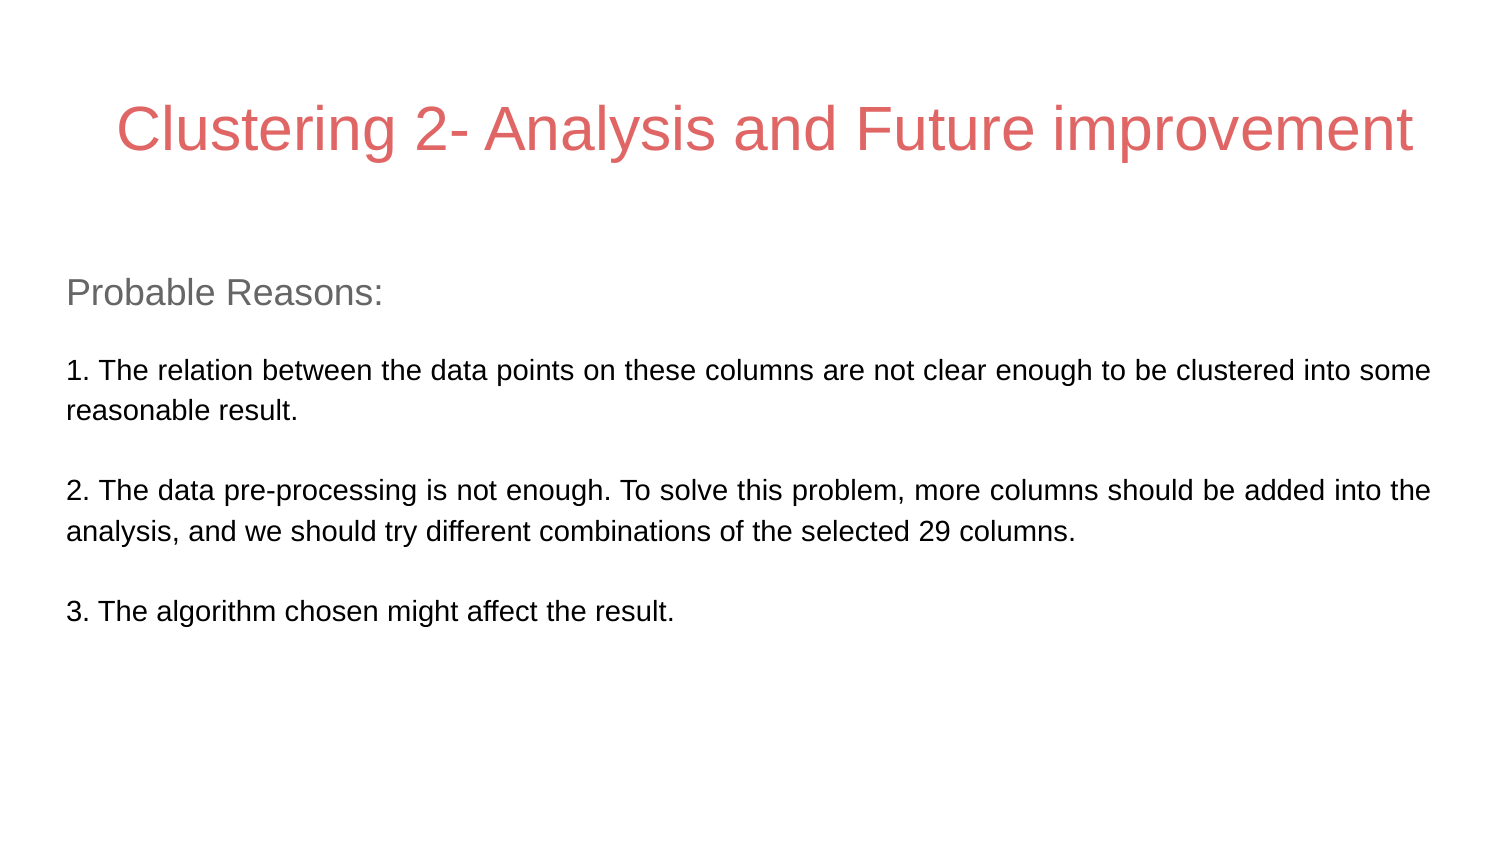

# Clustering 2- Analysis and Future improvement
Probable Reasons:
1. The relation between the data points on these columns are not clear enough to be clustered into some reasonable result.

2. The data pre-processing is not enough. To solve this problem, more columns should be added into the analysis, and we should try different combinations of the selected 29 columns.

3. The algorithm chosen might affect the result.